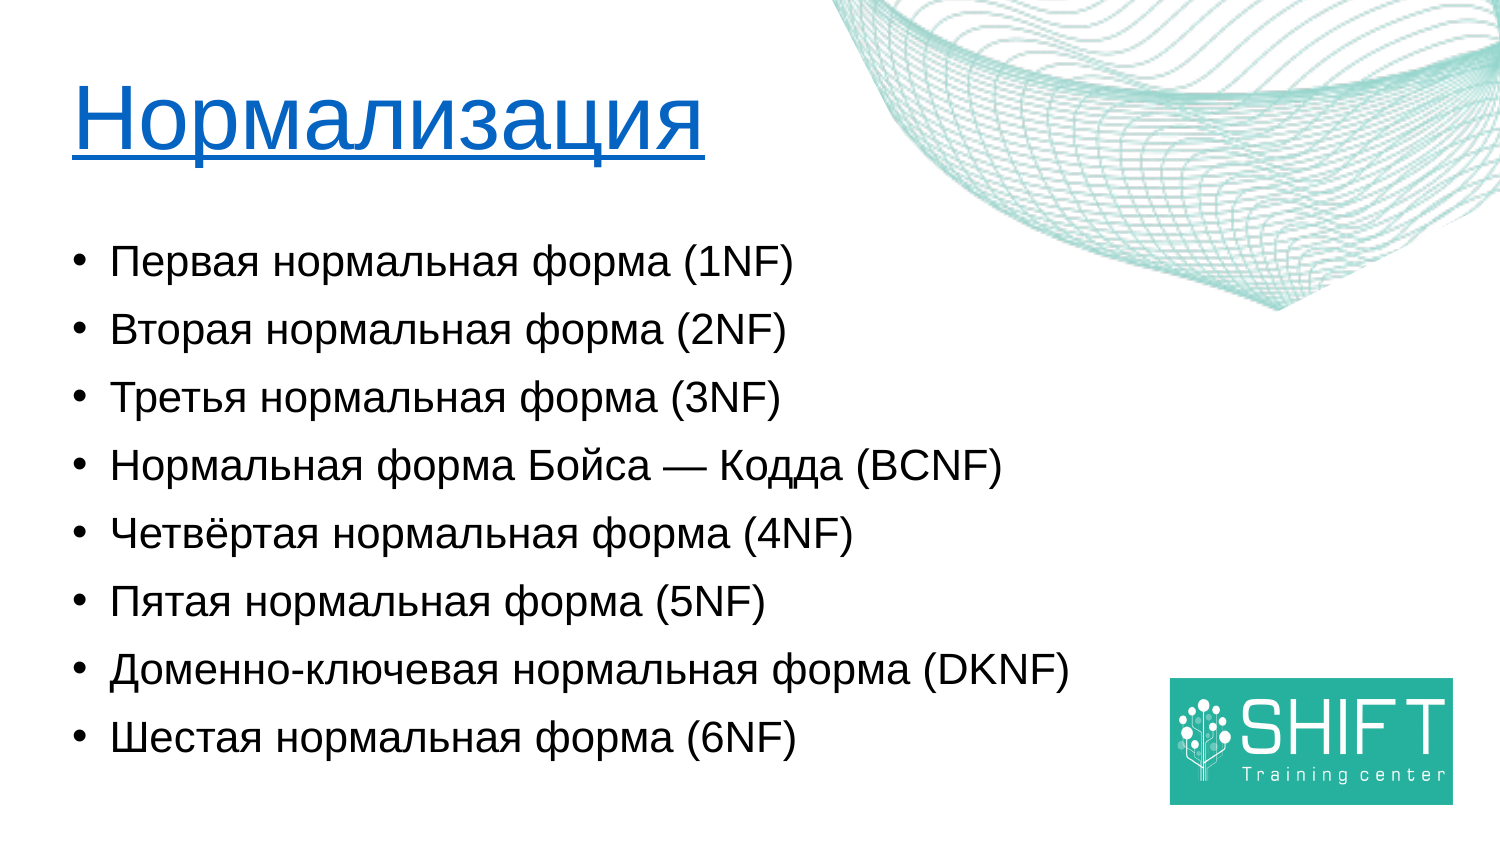

# Нормализация
Первая нормальная форма (1NF)
Вторая нормальная форма (2NF)
Третья нормальная форма (3NF)
Нормальная форма Бойса — Кодда (BCNF)
Четвёртая нормальная форма (4NF)
Пятая нормальная форма (5NF)
Доменно-ключевая нормальная форма (DKNF)
Шестая нормальная форма (6NF)